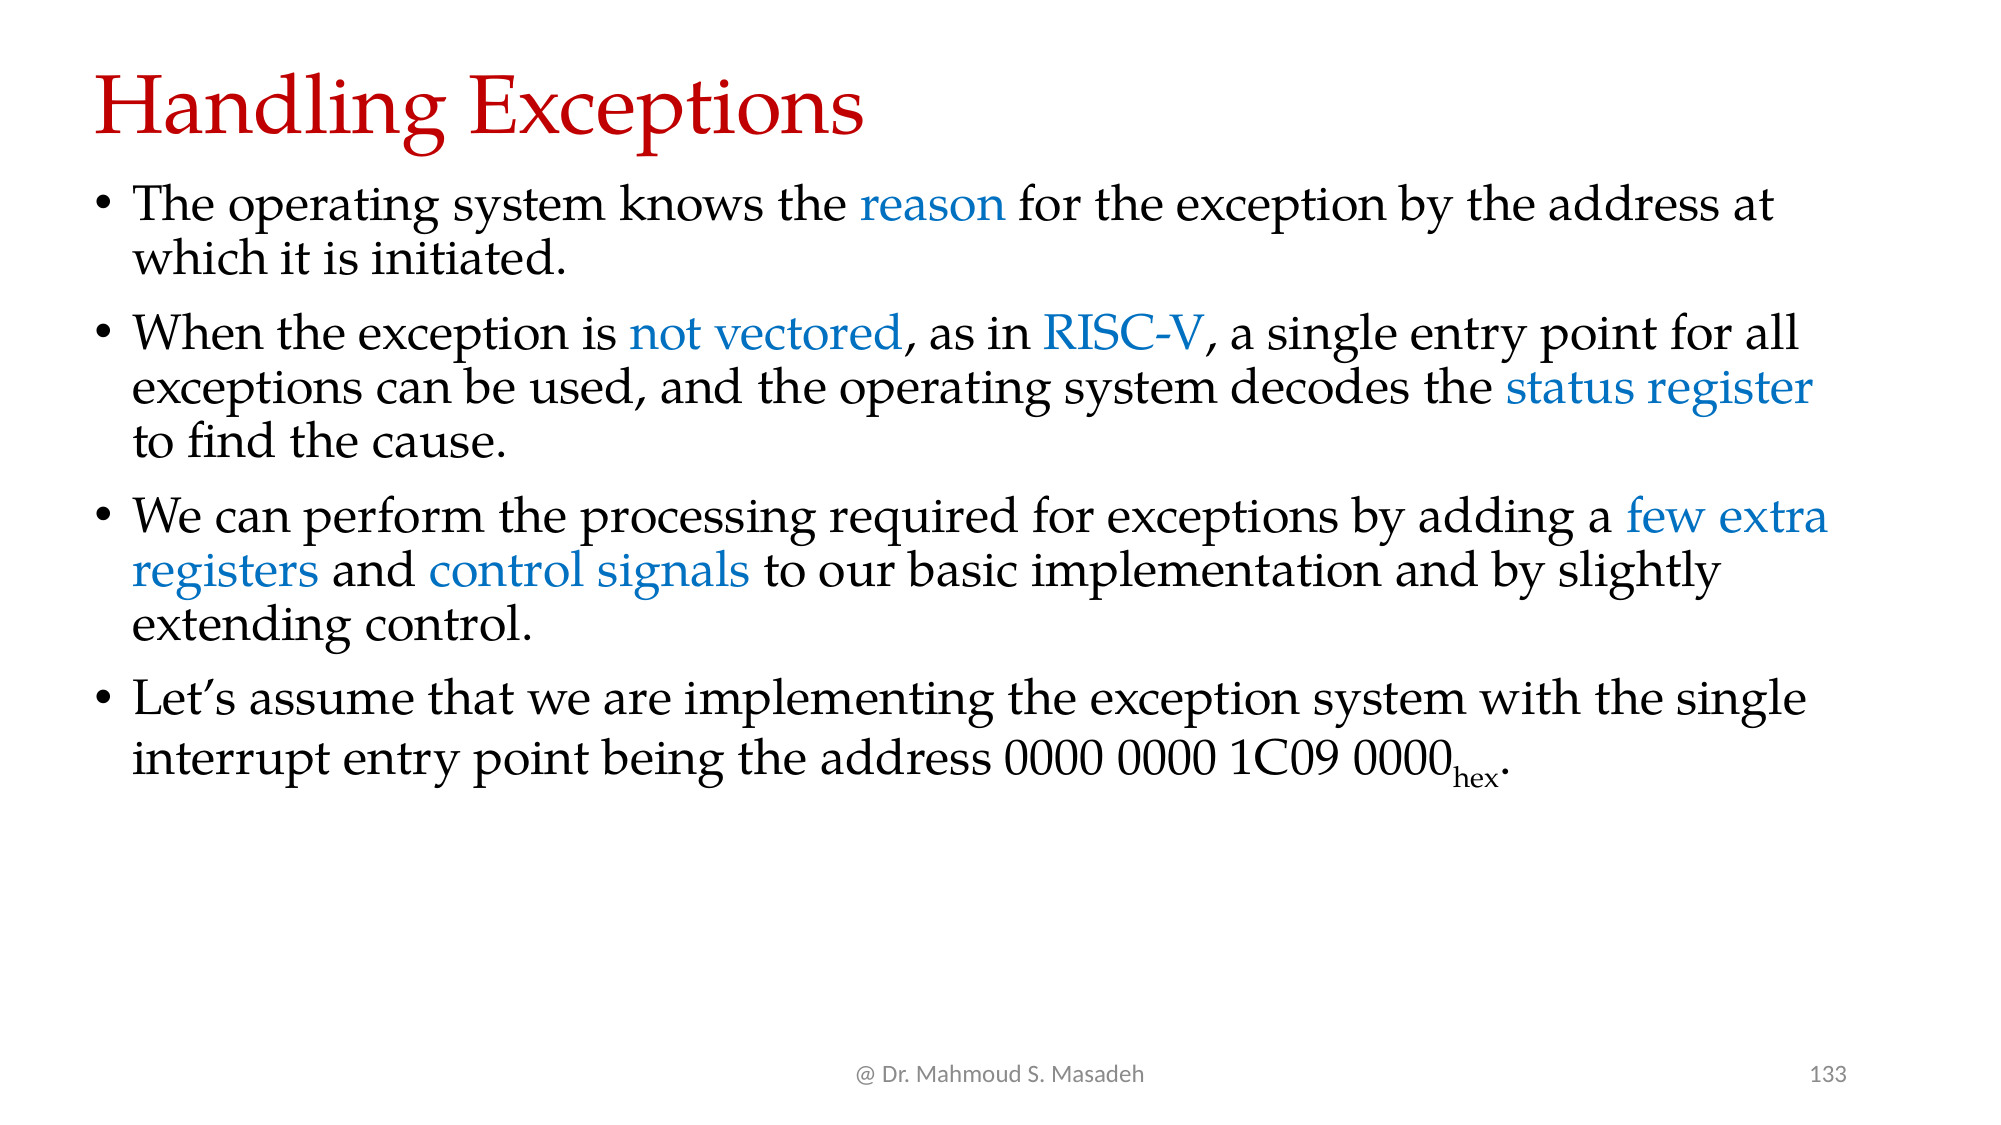

# Handling Exceptions
The operating system knows the reason for the exception by the address at which it is initiated.
When the exception is not vectored, as in RISC-V, a single entry point for all exceptions can be used, and the operating system decodes the status register to find the cause.
We can perform the processing required for exceptions by adding a few extra registers and control signals to our basic implementation and by slightly extending control.
Let’s assume that we are implementing the exception system with the single interrupt entry point being the address 0000 0000 1C09 0000hex.

@ Dr. Mahmoud S. Masadeh
133